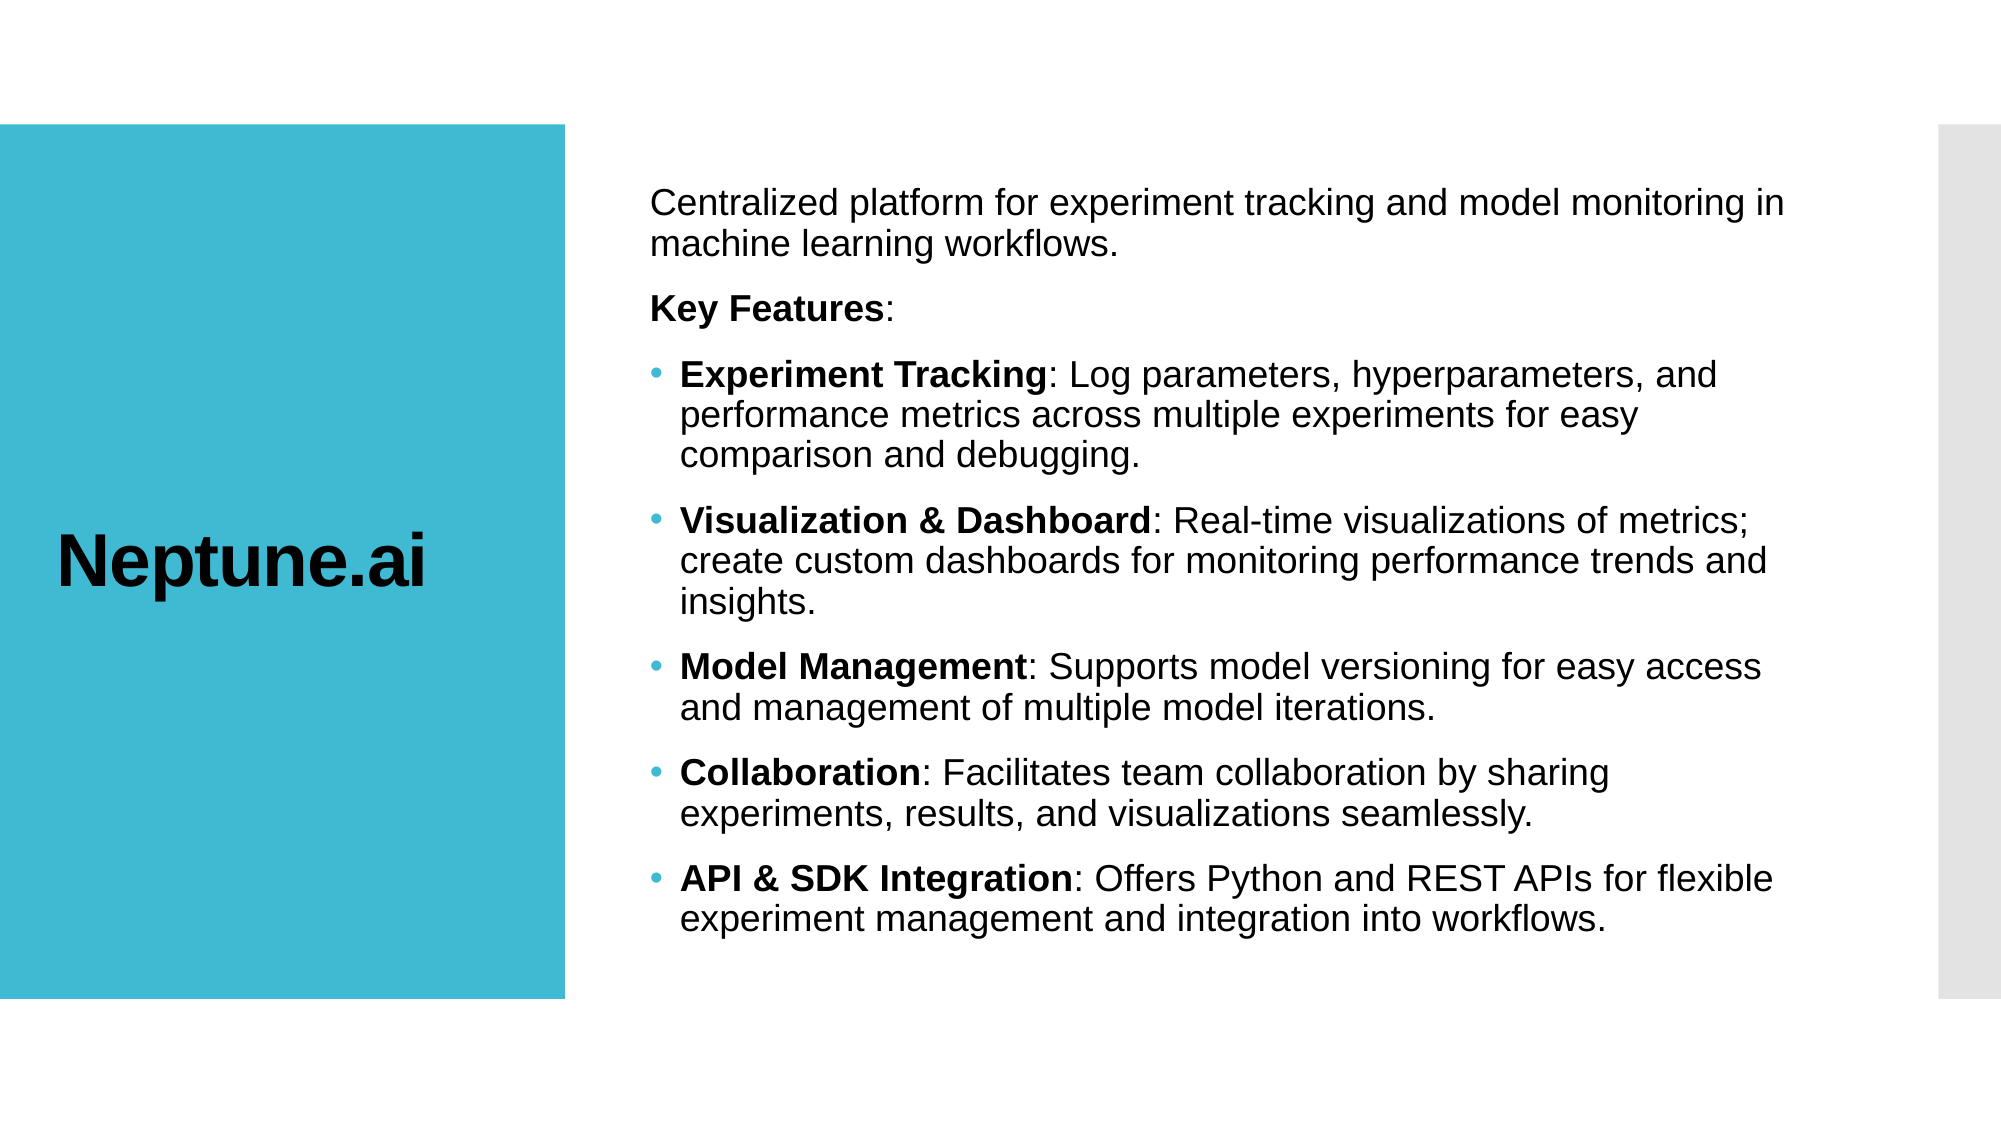

Centralized platform for experiment tracking and model monitoring in machine learning workflows.
Key Features:
Experiment Tracking: Log parameters, hyperparameters, and performance metrics across multiple experiments for easy comparison and debugging.
Visualization & Dashboard: Real-time visualizations of metrics; create custom dashboards for monitoring performance trends and insights.
Model Management: Supports model versioning for easy access and management of multiple model iterations.
Collaboration: Facilitates team collaboration by sharing experiments, results, and visualizations seamlessly.
API & SDK Integration: Offers Python and REST APIs for flexible experiment management and integration into workflows.
# Neptune.ai